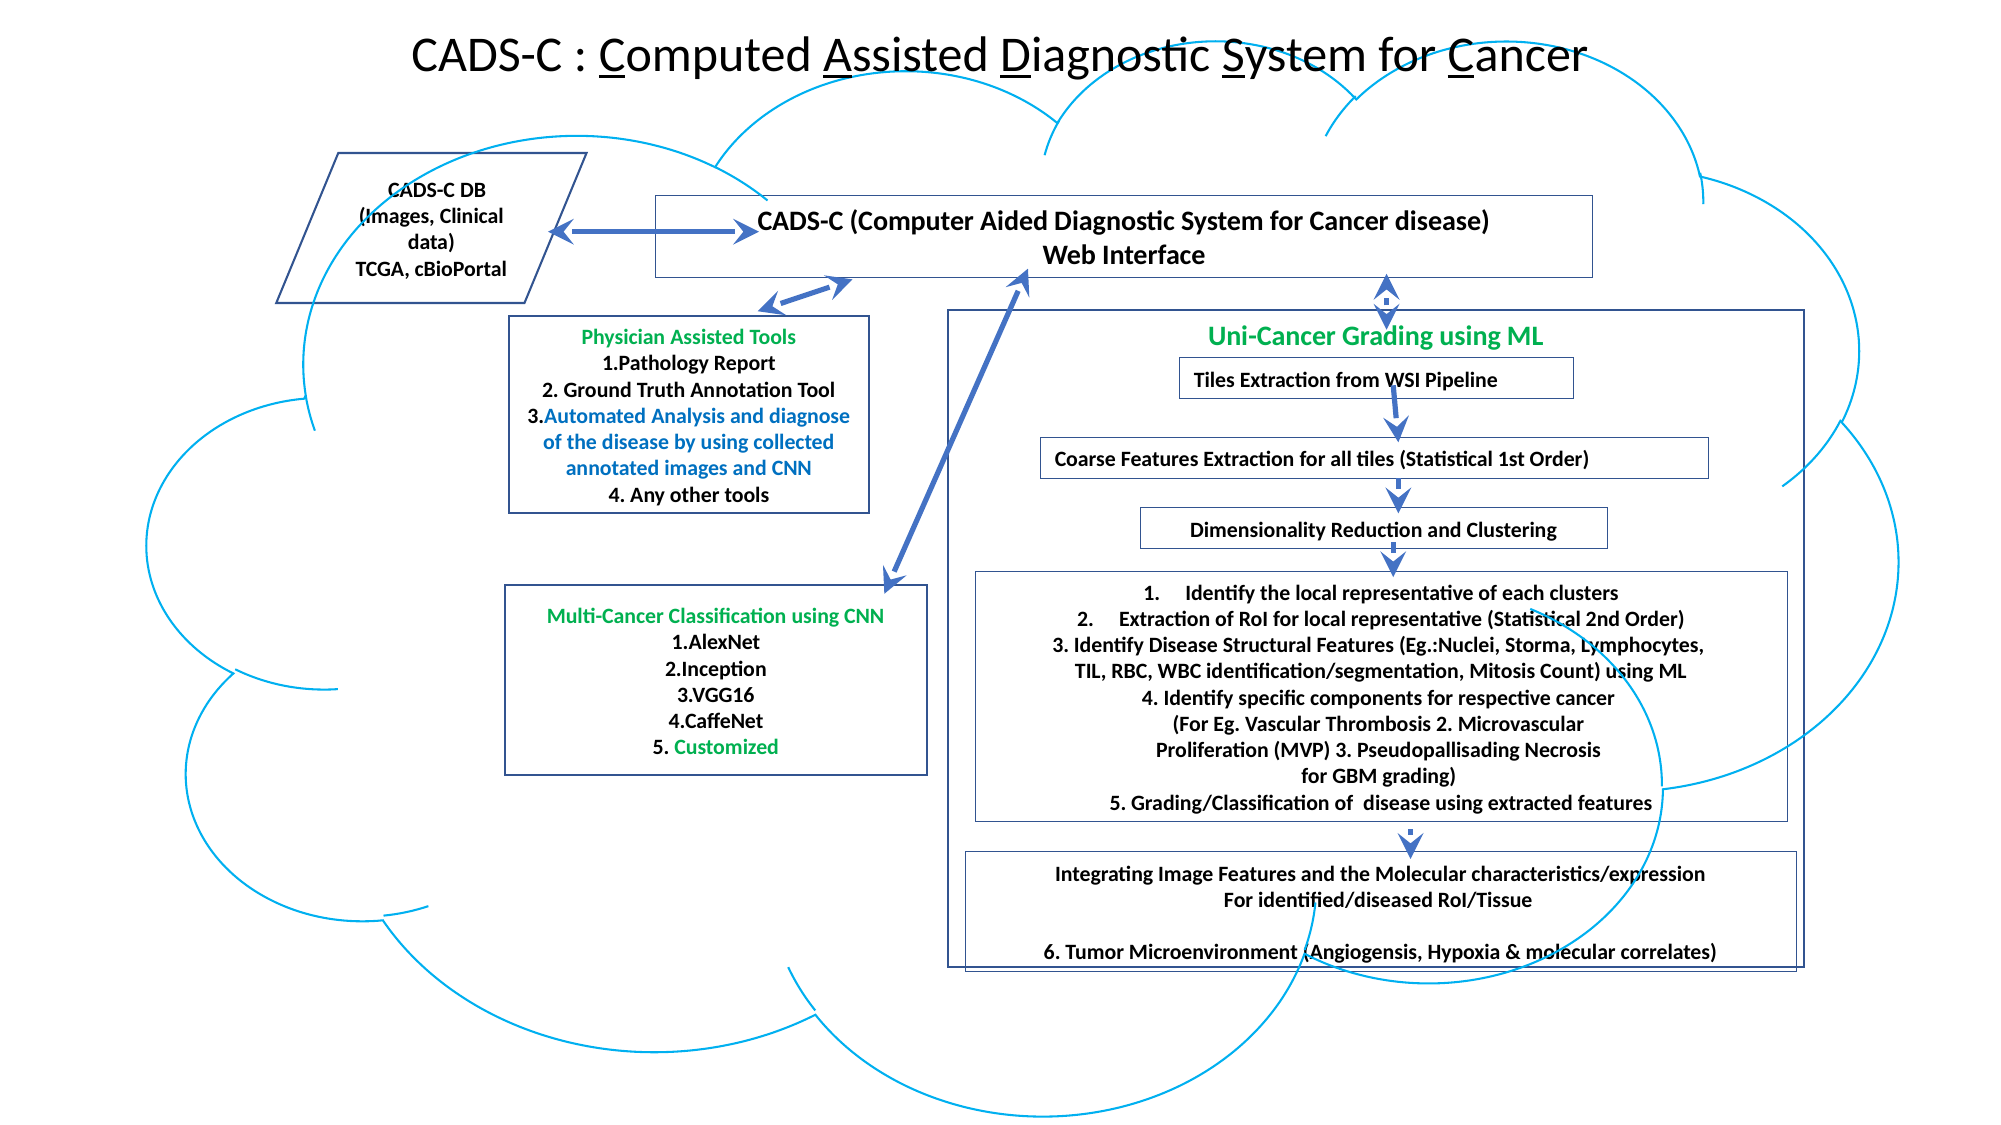

CADS-C : Computed Assisted Diagnostic System for Cancer

CCADS-C DB
(Images, Clinical data)
TCGA, cBioPortal
CADS-C (Computer Aided Diagnostic System for Cancer disease)
Web Interface
Uni-Cancer Grading using ML
Physician Assisted Tools
1.Pathology Report
2. Ground Truth Annotation Tool
3.Automated Analysis and diagnose of the disease by using collected annotated images and CNN
4. Any other tools
Tiles Extraction from WSI Pipeline
Coarse Features Extraction for all tiles (Statistical 1st Order)
Dimensionality Reduction and Clustering
Identify the local representative of each clusters
Extraction of RoI for local representative (Statistical 2nd Order)
3. Identify Disease Structural Features (Eg.:Nuclei, Storma, Lymphocytes,
TIL, RBC, WBC identification/segmentation, Mitosis Count) using ML
4. Identify specific components for respective cancer
(For Eg. Vascular Thrombosis 2. Microvascular
Proliferation (MVP) 3. Pseudopallisading Necrosis
for GBM grading)
5. Grading/Classification of  disease using extracted features
Multi-Cancer Classification using CNN
1.AlexNet
2.Inception
3.VGG16
4.CaffeNet
5. Customized
Integrating Image Features and the Molecular characteristics/expression
For identified/diseased RoI/Tissue

6. Tumor Microenvironment (Angiogensis, Hypoxia & molecular correlates)